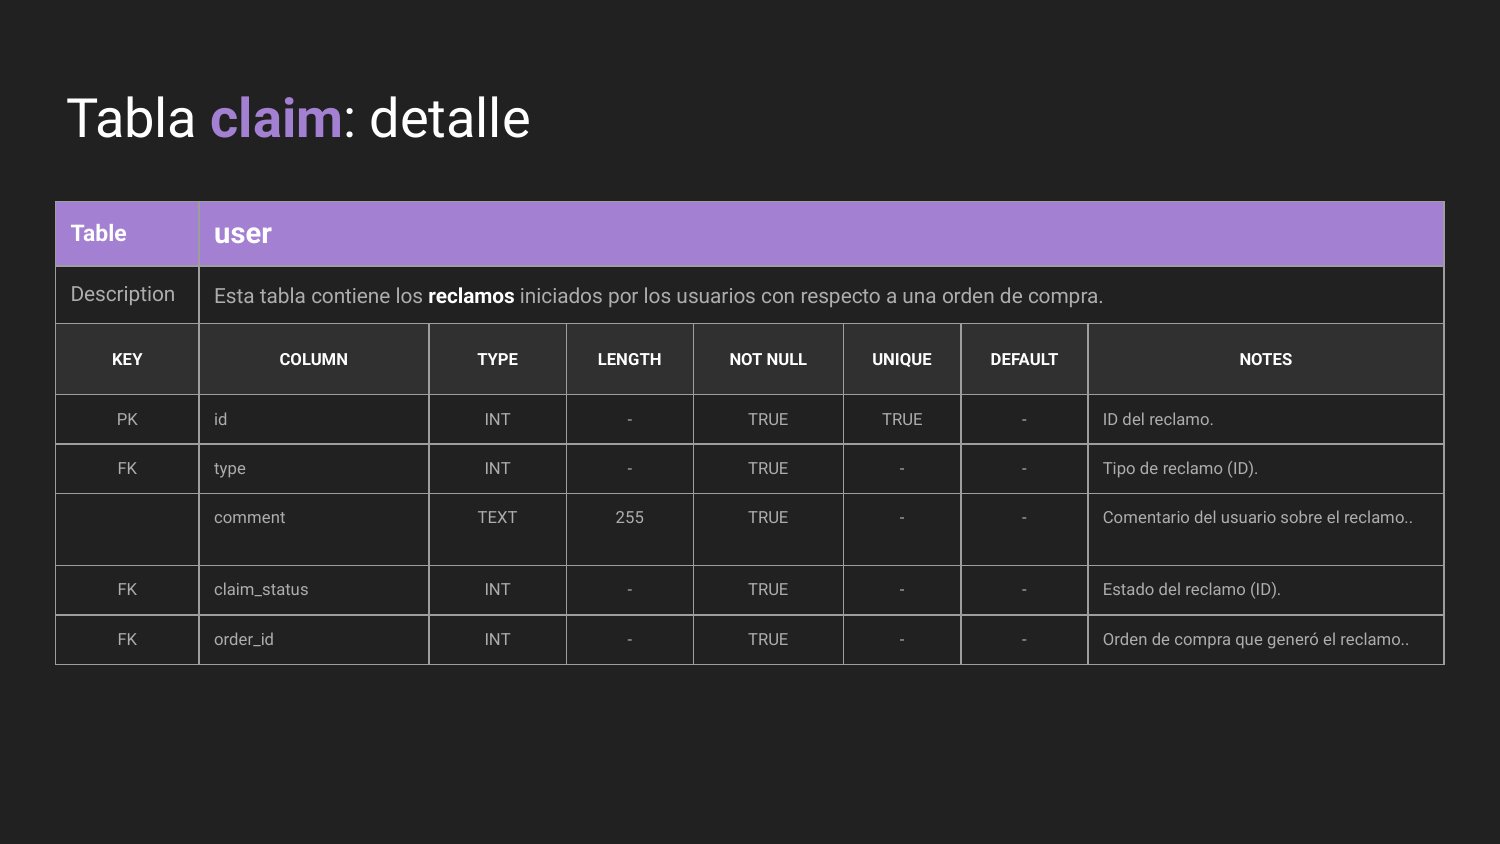

# Tabla claim: detalle
| Table | user |  |  |  |  |  |  |
| --- | --- | --- | --- | --- | --- | --- | --- |
| Description | Esta tabla contiene los reclamos iniciados por los usuarios con respecto a una orden de compra. |  |  |  |  |  |  |
| KEY | COLUMN | TYPE | LENGTH | NOT NULL | UNIQUE | DEFAULT | NOTES |
| PK | id | INT | - | TRUE | TRUE | - | ID del reclamo. |
| FK | type | INT | - | TRUE | - | - | Tipo de reclamo (ID). |
|  | comment | TEXT | 255 | TRUE | - | - | Comentario del usuario sobre el reclamo.. |
| FK | claim\_status | INT | - | TRUE | - | - | Estado del reclamo (ID). |
| FK | order\_id | INT | - | TRUE | - | - | Orden de compra que generó el reclamo.. |